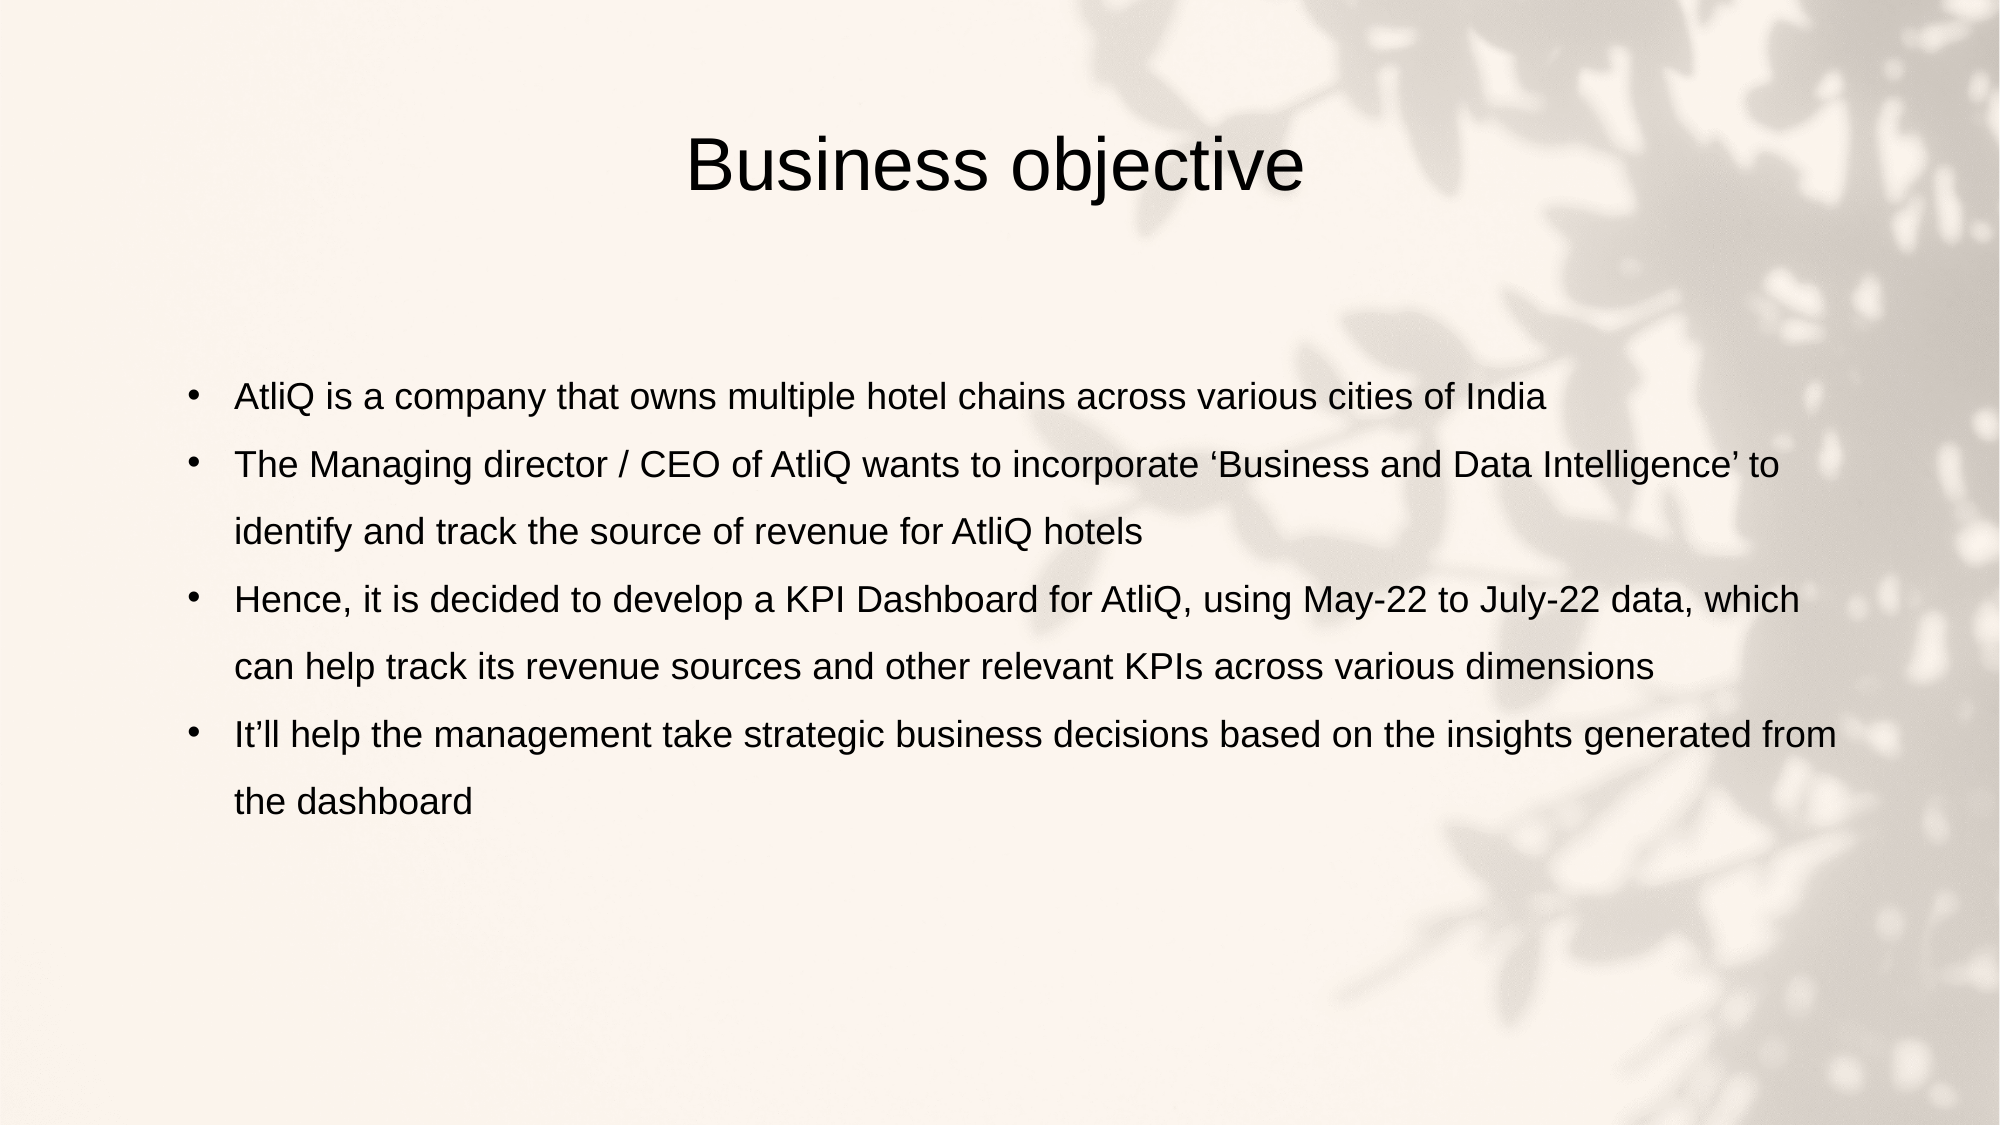

Business objective

AtliQ is a company that owns multiple hotel chains across various cities of India
The Managing director / CEO of AtliQ wants to incorporate ‘Business and Data Intelligence’ to identify and track the source of revenue for AtliQ hotels
Hence, it is decided to develop a KPI Dashboard for AtliQ, using May-22 to July-22 data, which can help track its revenue sources and other relevant KPIs across various dimensions
It’ll help the management take strategic business decisions based on the insights generated from the dashboard